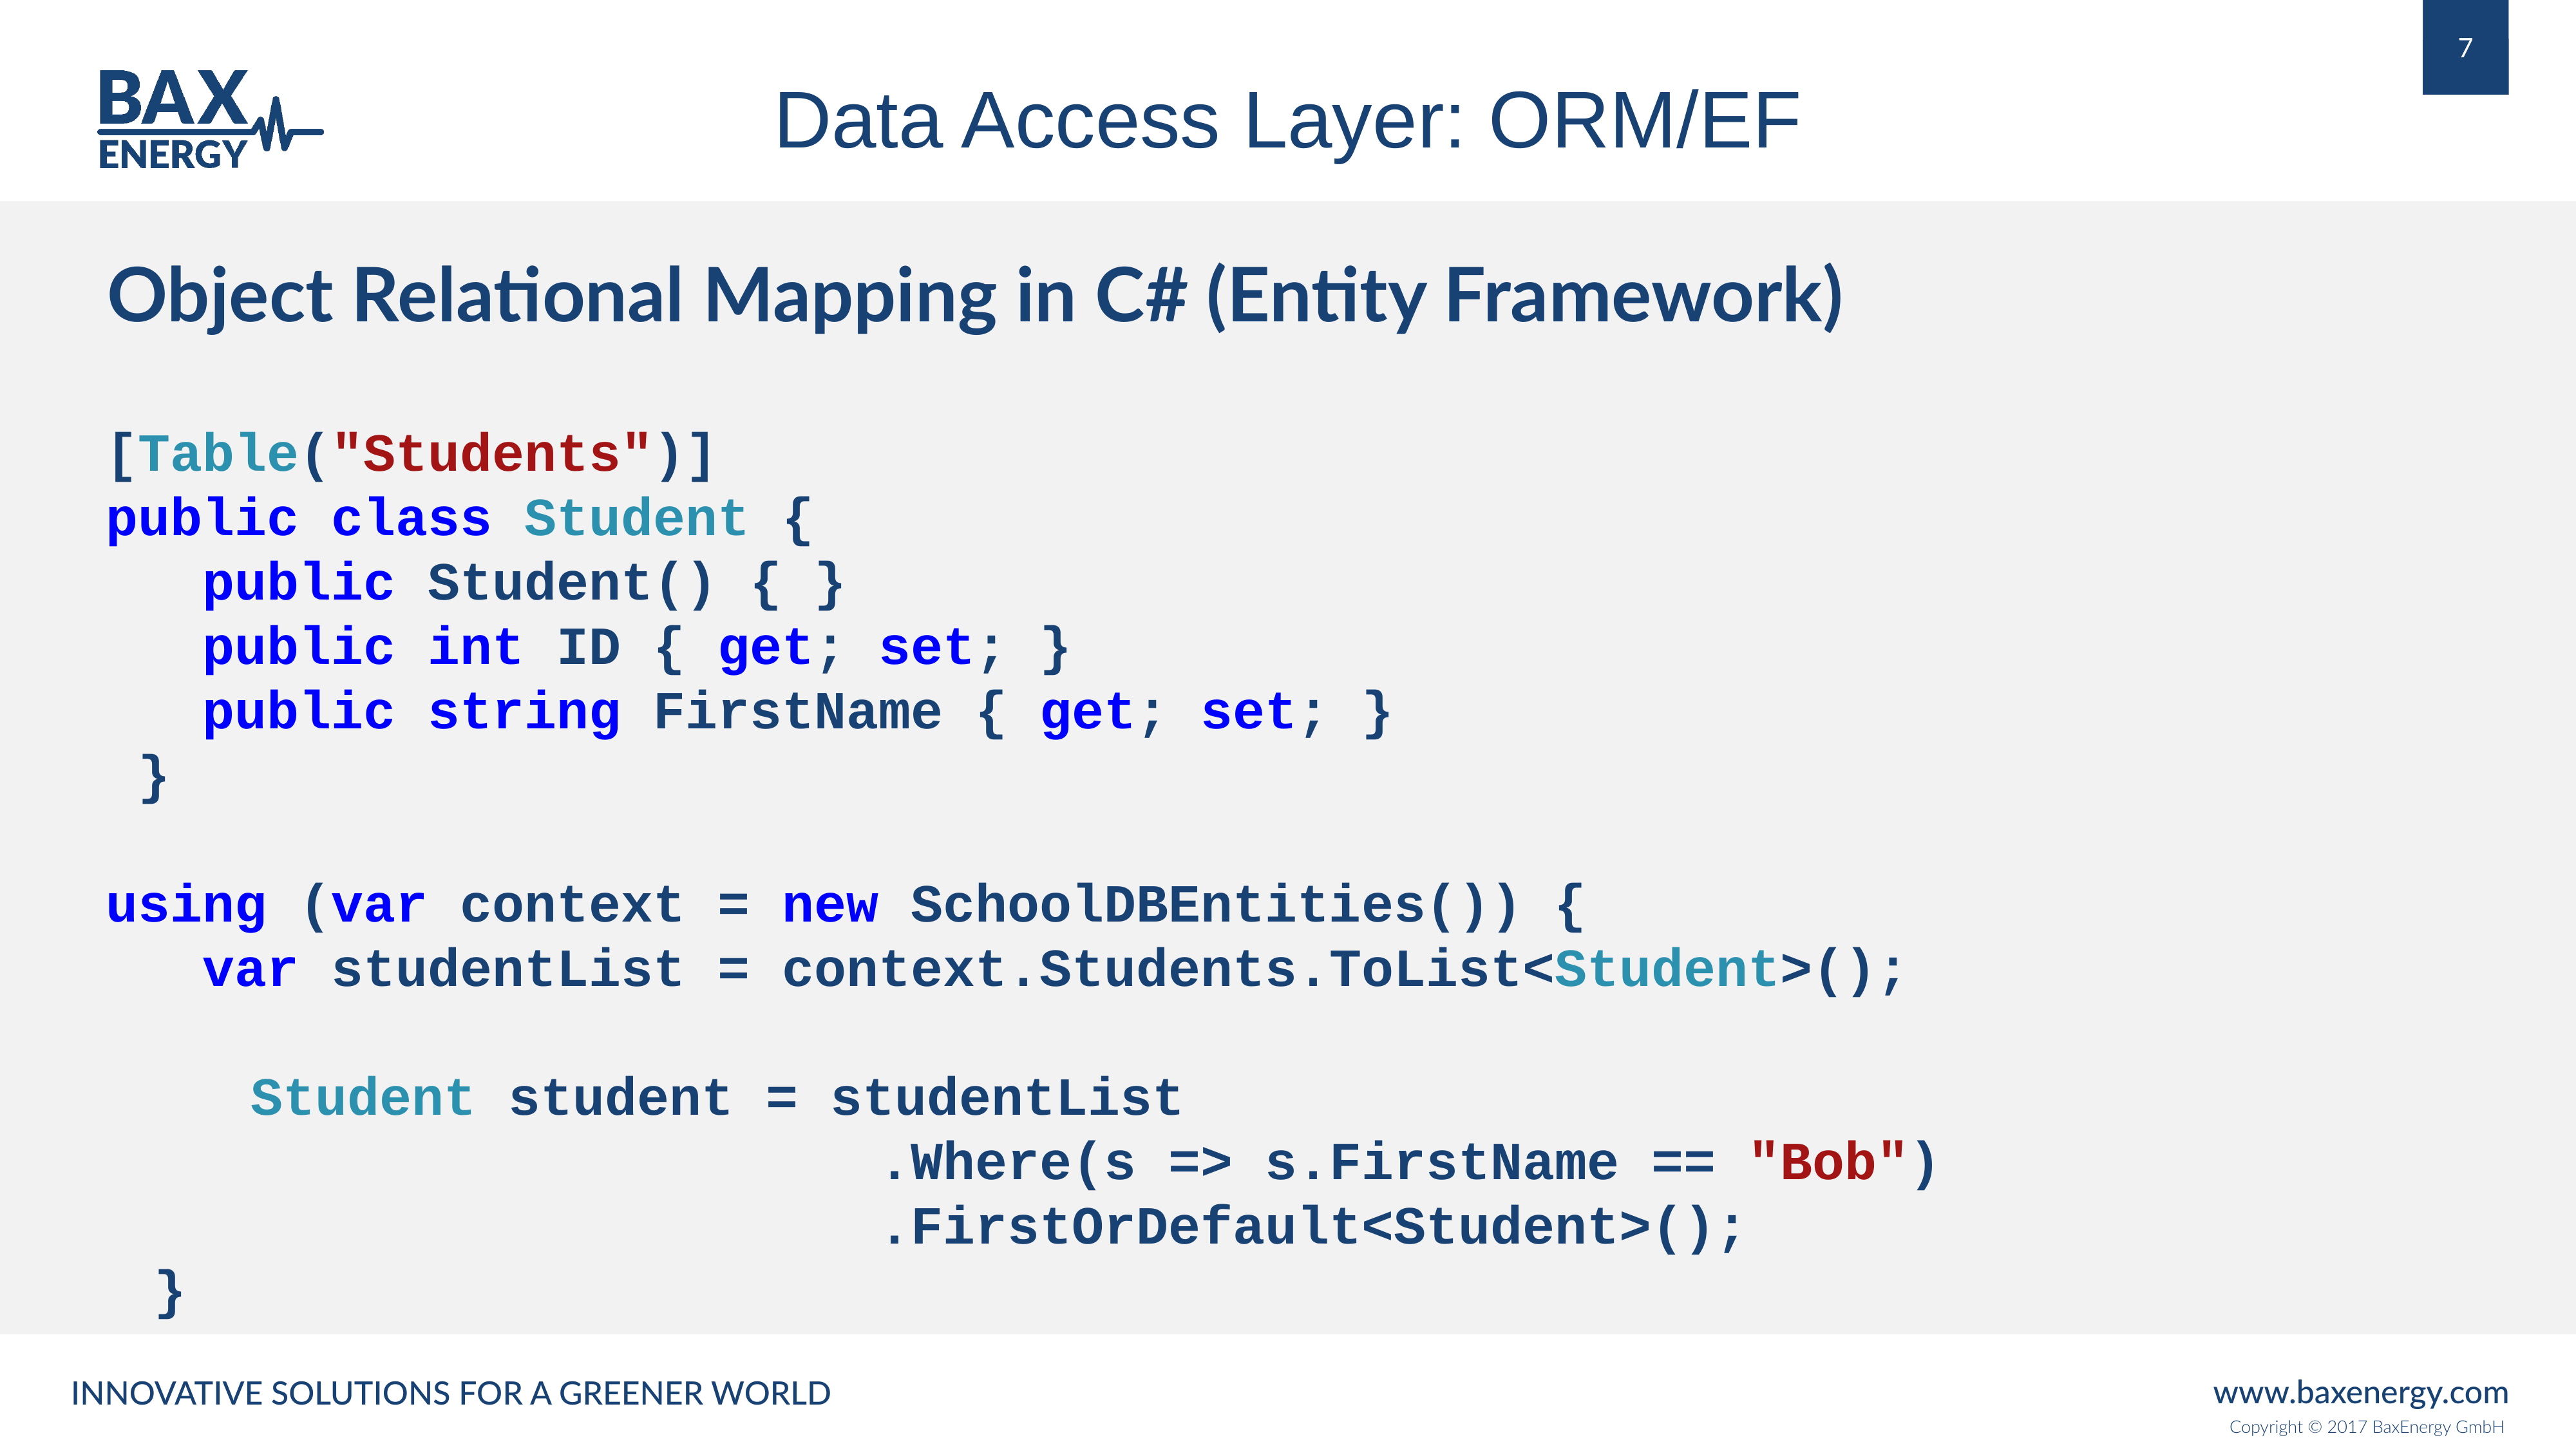

Data Access Layer: ORM/EF
Object Relational Mapping in C# (Entity Framework)
[Table("Students")]
public class Student {
public Student() { }
public int ID { get; set; }
public string FirstName { get; set; }
 }

using (var context = new SchoolDBEntities()) {
	var studentList = context.Students.ToList<Student>();

	Student student = studentList
				.Where(s => s.FirstName == "Bob")
				.FirstOrDefault<Student>();
}